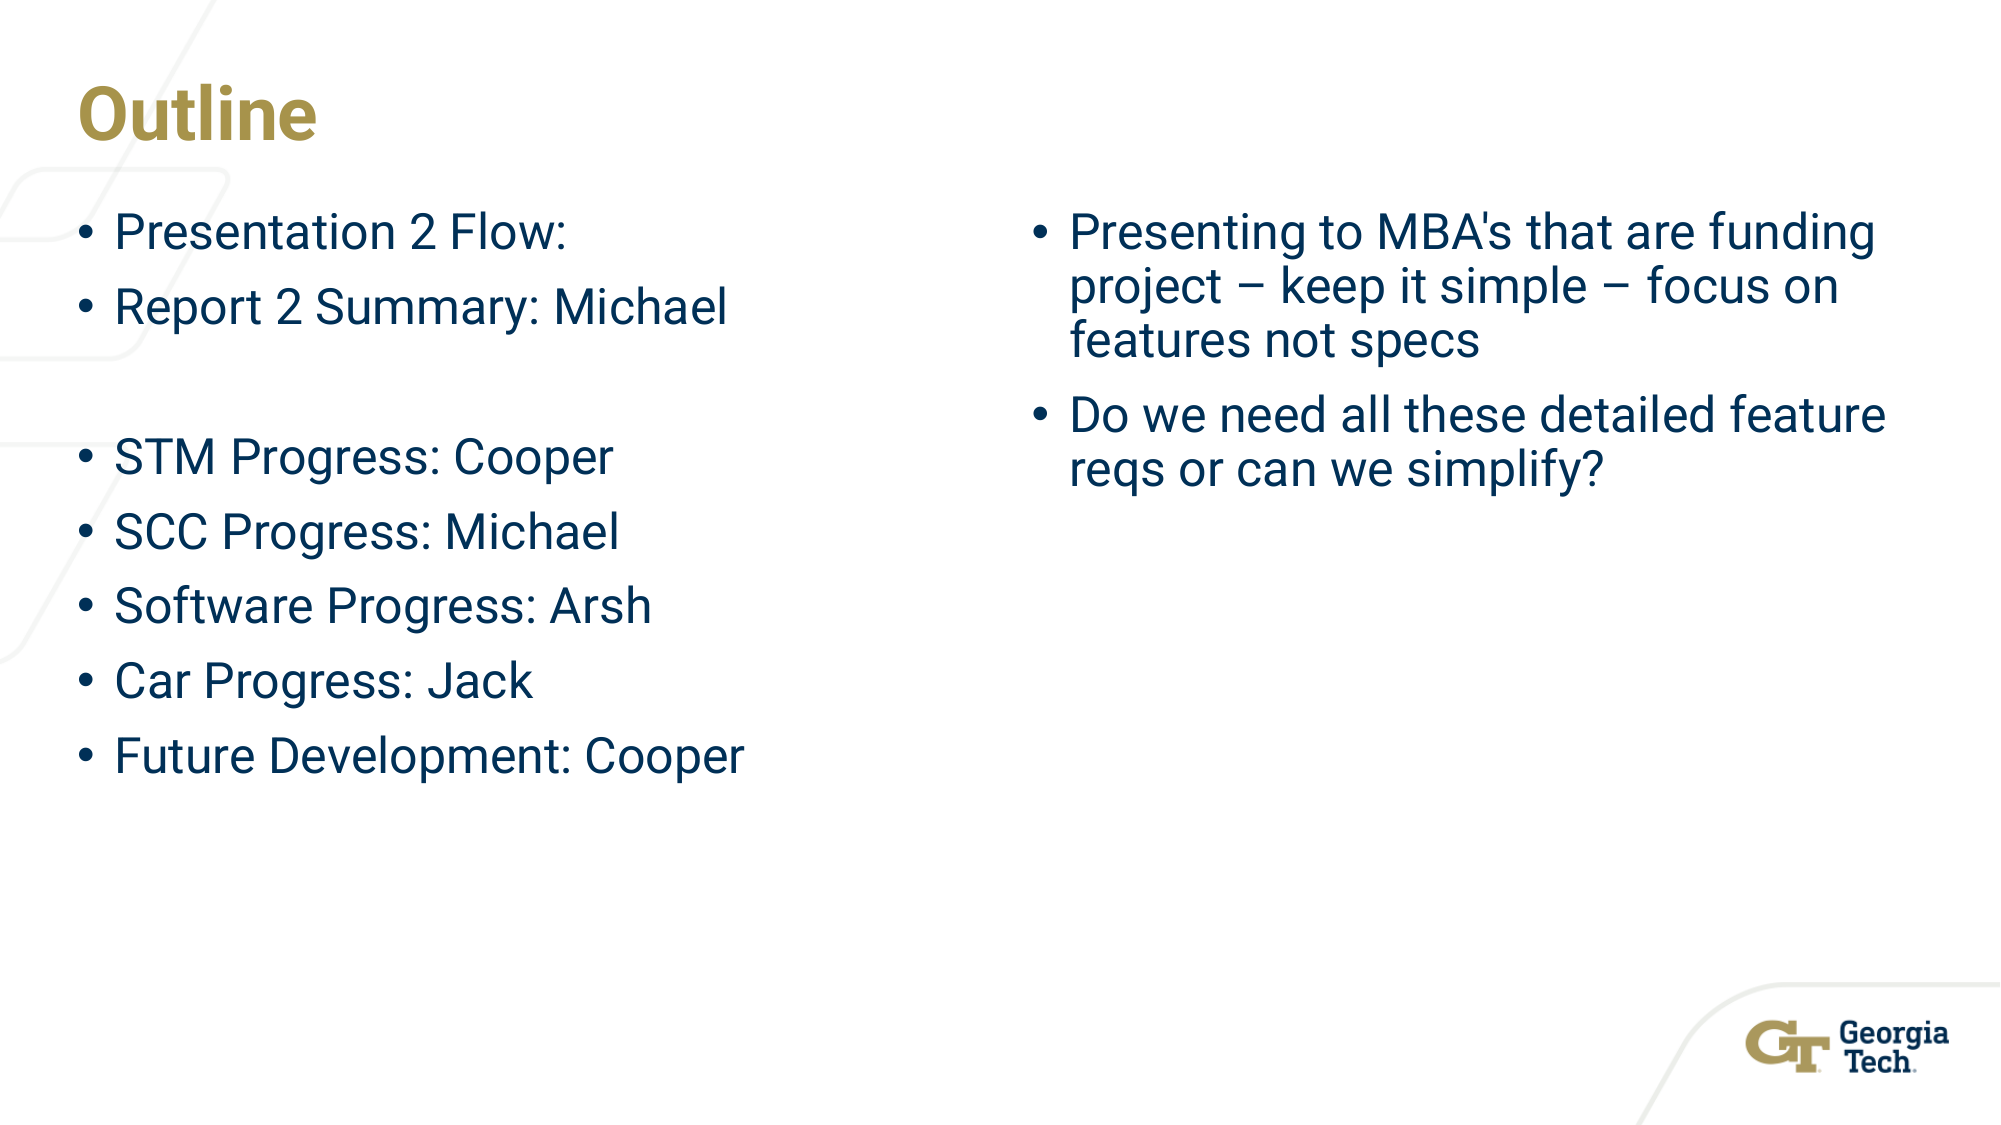

# Outline
Presentation 2 Flow:
Report 2 Summary: Michael

STM Progress: Cooper
SCC Progress: Michael
Software Progress: Arsh
Car Progress: Jack
Future Development: Cooper

Presenting to MBA's that are funding project – keep it simple – focus on features not specs
Do we need all these detailed feature reqs or can we simplify?